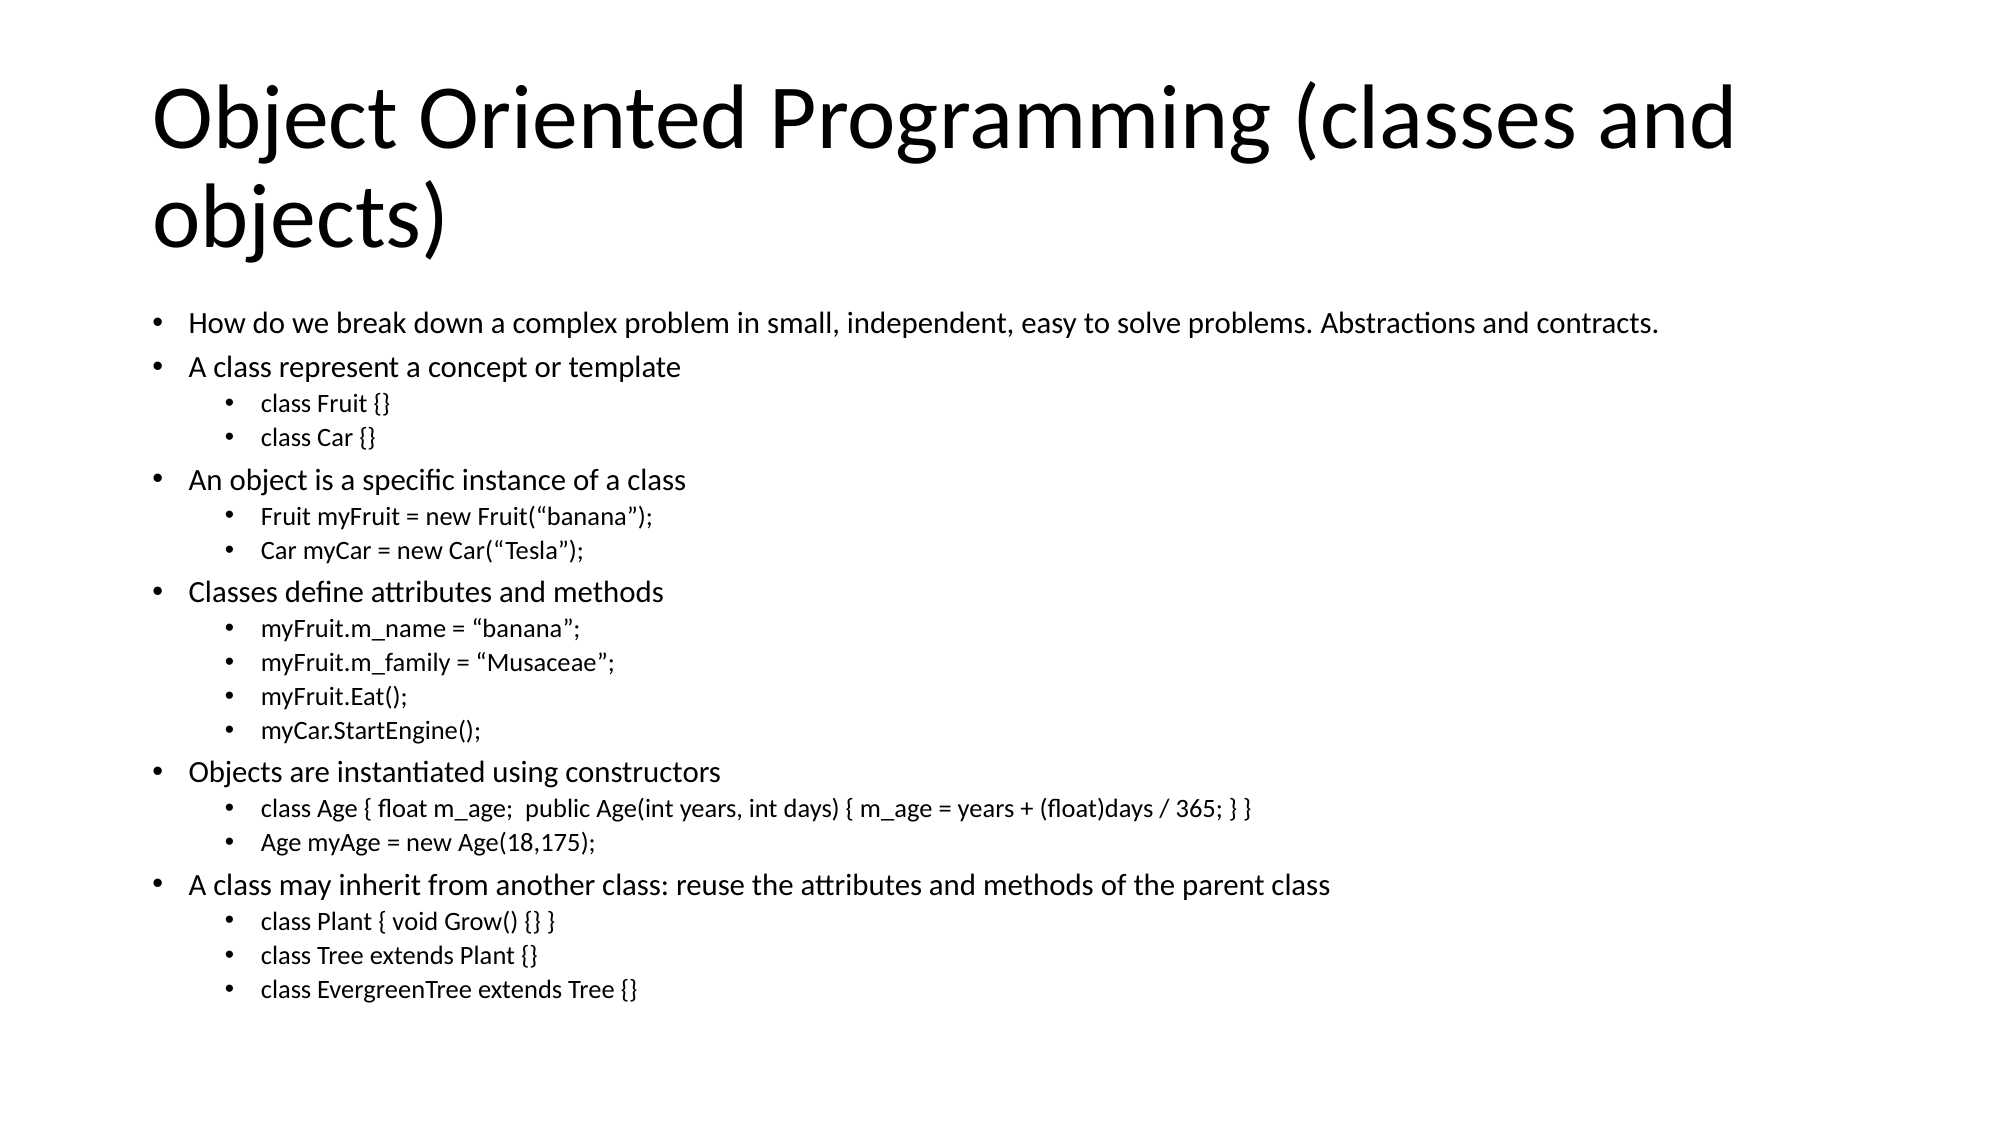

# Object Oriented Programming (classes and objects)
How do we break down a complex problem in small, independent, easy to solve problems. Abstractions and contracts.
A class represent a concept or template
class Fruit {}
class Car {}
An object is a specific instance of a class
Fruit myFruit = new Fruit(“banana”);
Car myCar = new Car(“Tesla”);
Classes define attributes and methods
myFruit.m_name = “banana”;
myFruit.m_family = “Musaceae”;
myFruit.Eat();
myCar.StartEngine();
Objects are instantiated using constructors
class Age { float m_age;  public Age(int years, int days) { m_age = years + (float)days / 365; } }
Age myAge = new Age(18,175);
A class may inherit from another class: reuse the attributes and methods of the parent class
class Plant { void Grow() {} }
class Tree extends Plant {}
class EvergreenTree extends Tree {}